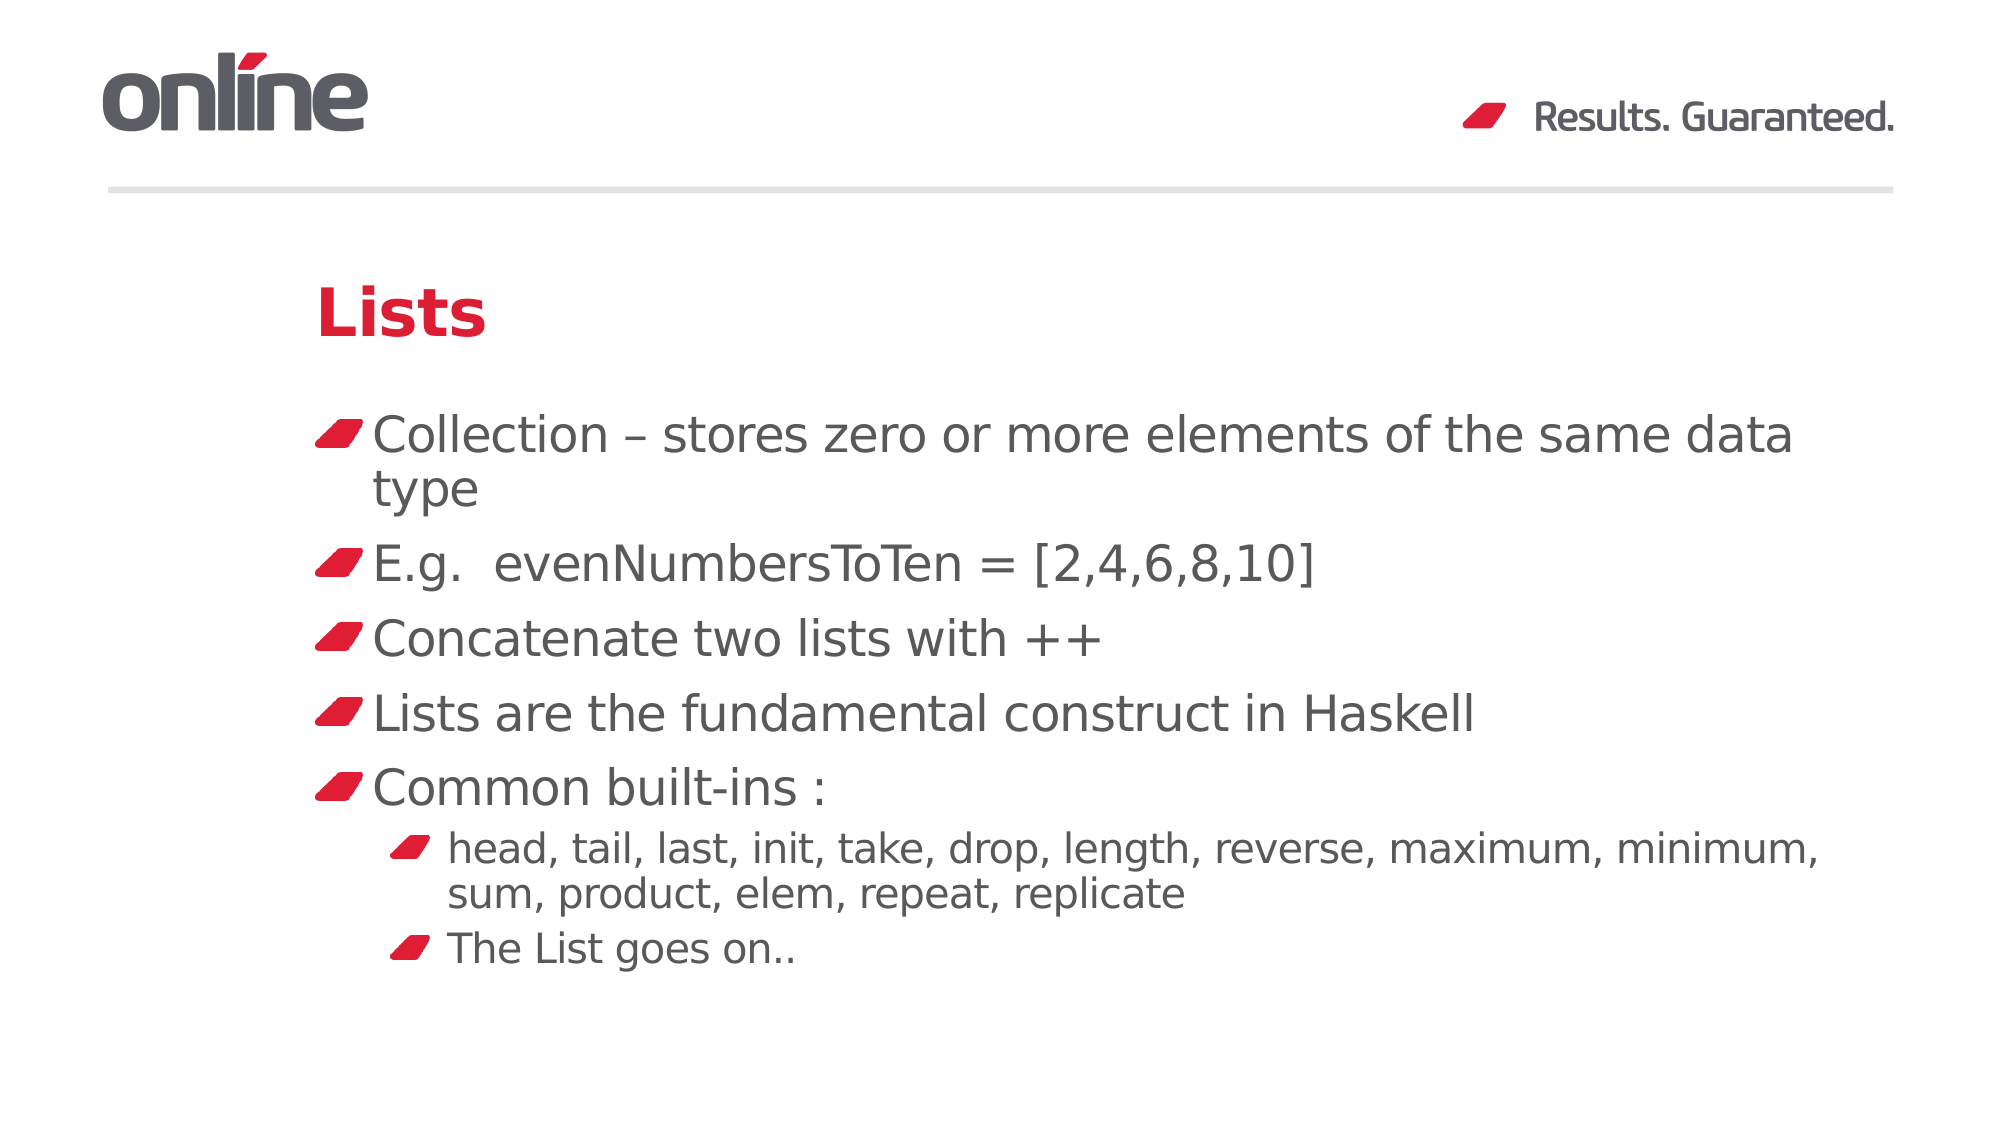

# Lists
Collection – stores zero or more elements of the same data type
E.g.  evenNumbersToTen = [2,4,6,8,10]
Concatenate two lists with ++
Lists are the fundamental construct in Haskell
Common built-ins :
head, tail, last, init, take, drop, length, reverse, maximum, minimum, sum, product, elem, repeat, replicate
The List goes on..